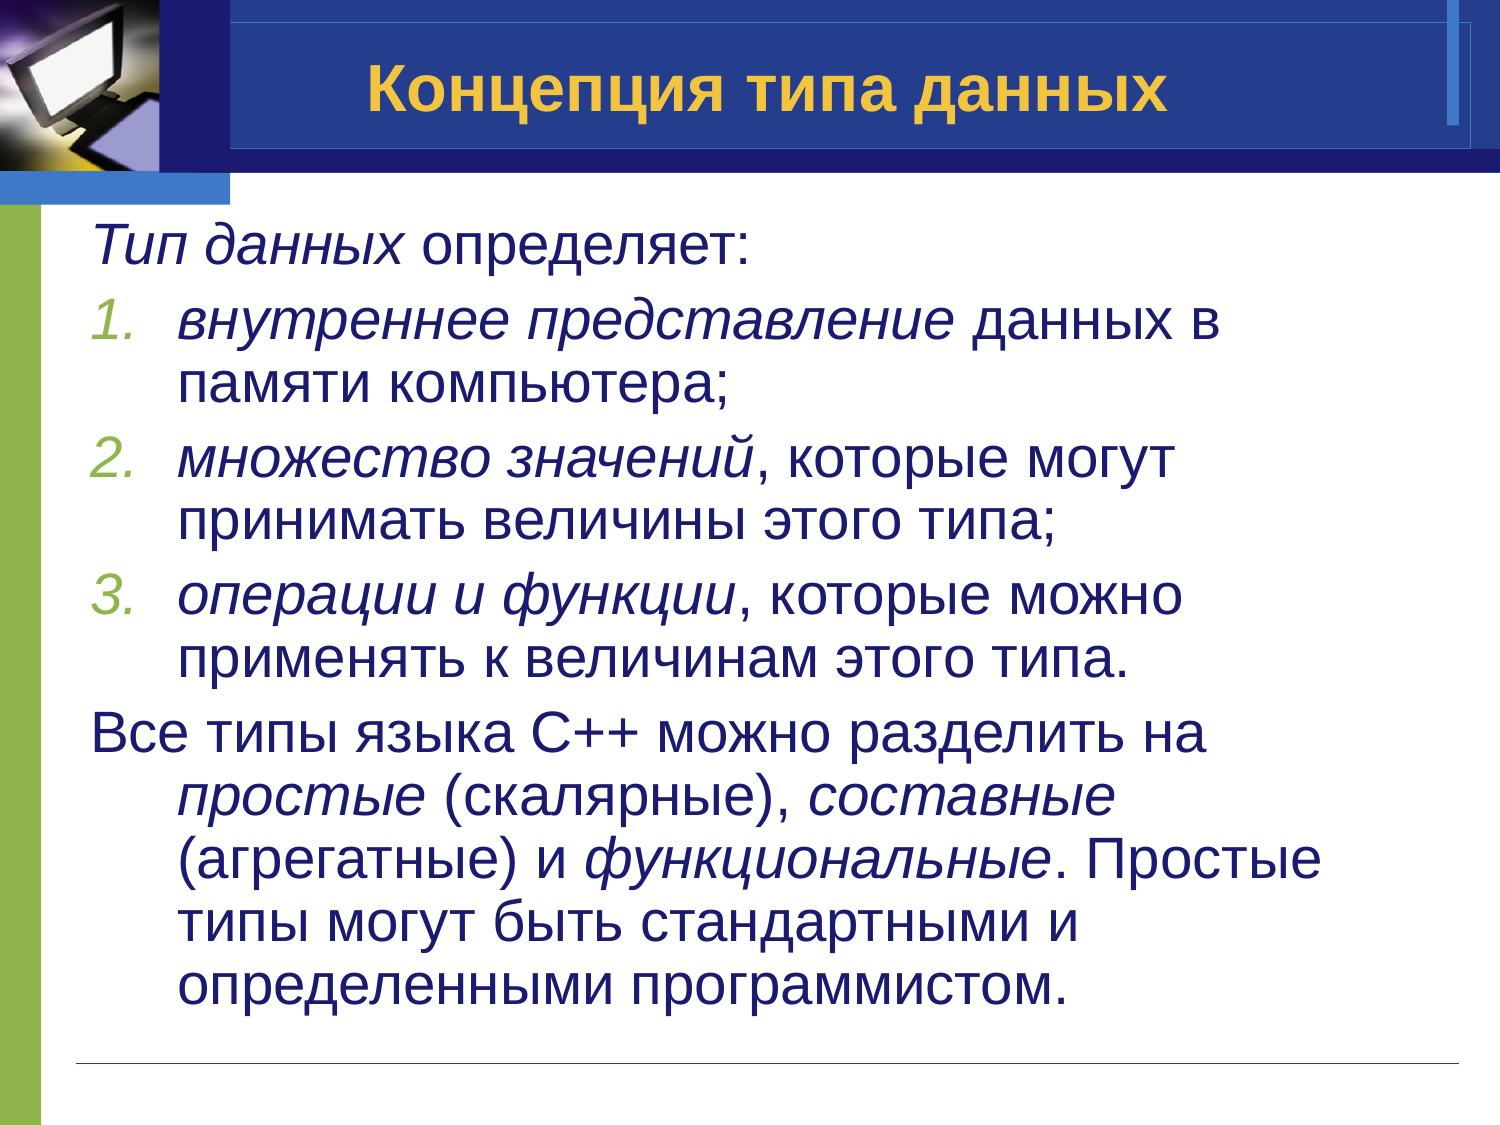

# Концепция типа данных
Тип данных определяет:
внутреннее представление данных в памяти компьютера;
множество значений, которые могут принимать величины этого типа;
операции и функции, которые можно применять к величинам этого типа.
Все типы языка С++ можно разделить на простые (скалярные), составные (агрегатные) и функциональные. Простые типы могут быть стандартными и определенными программистом.